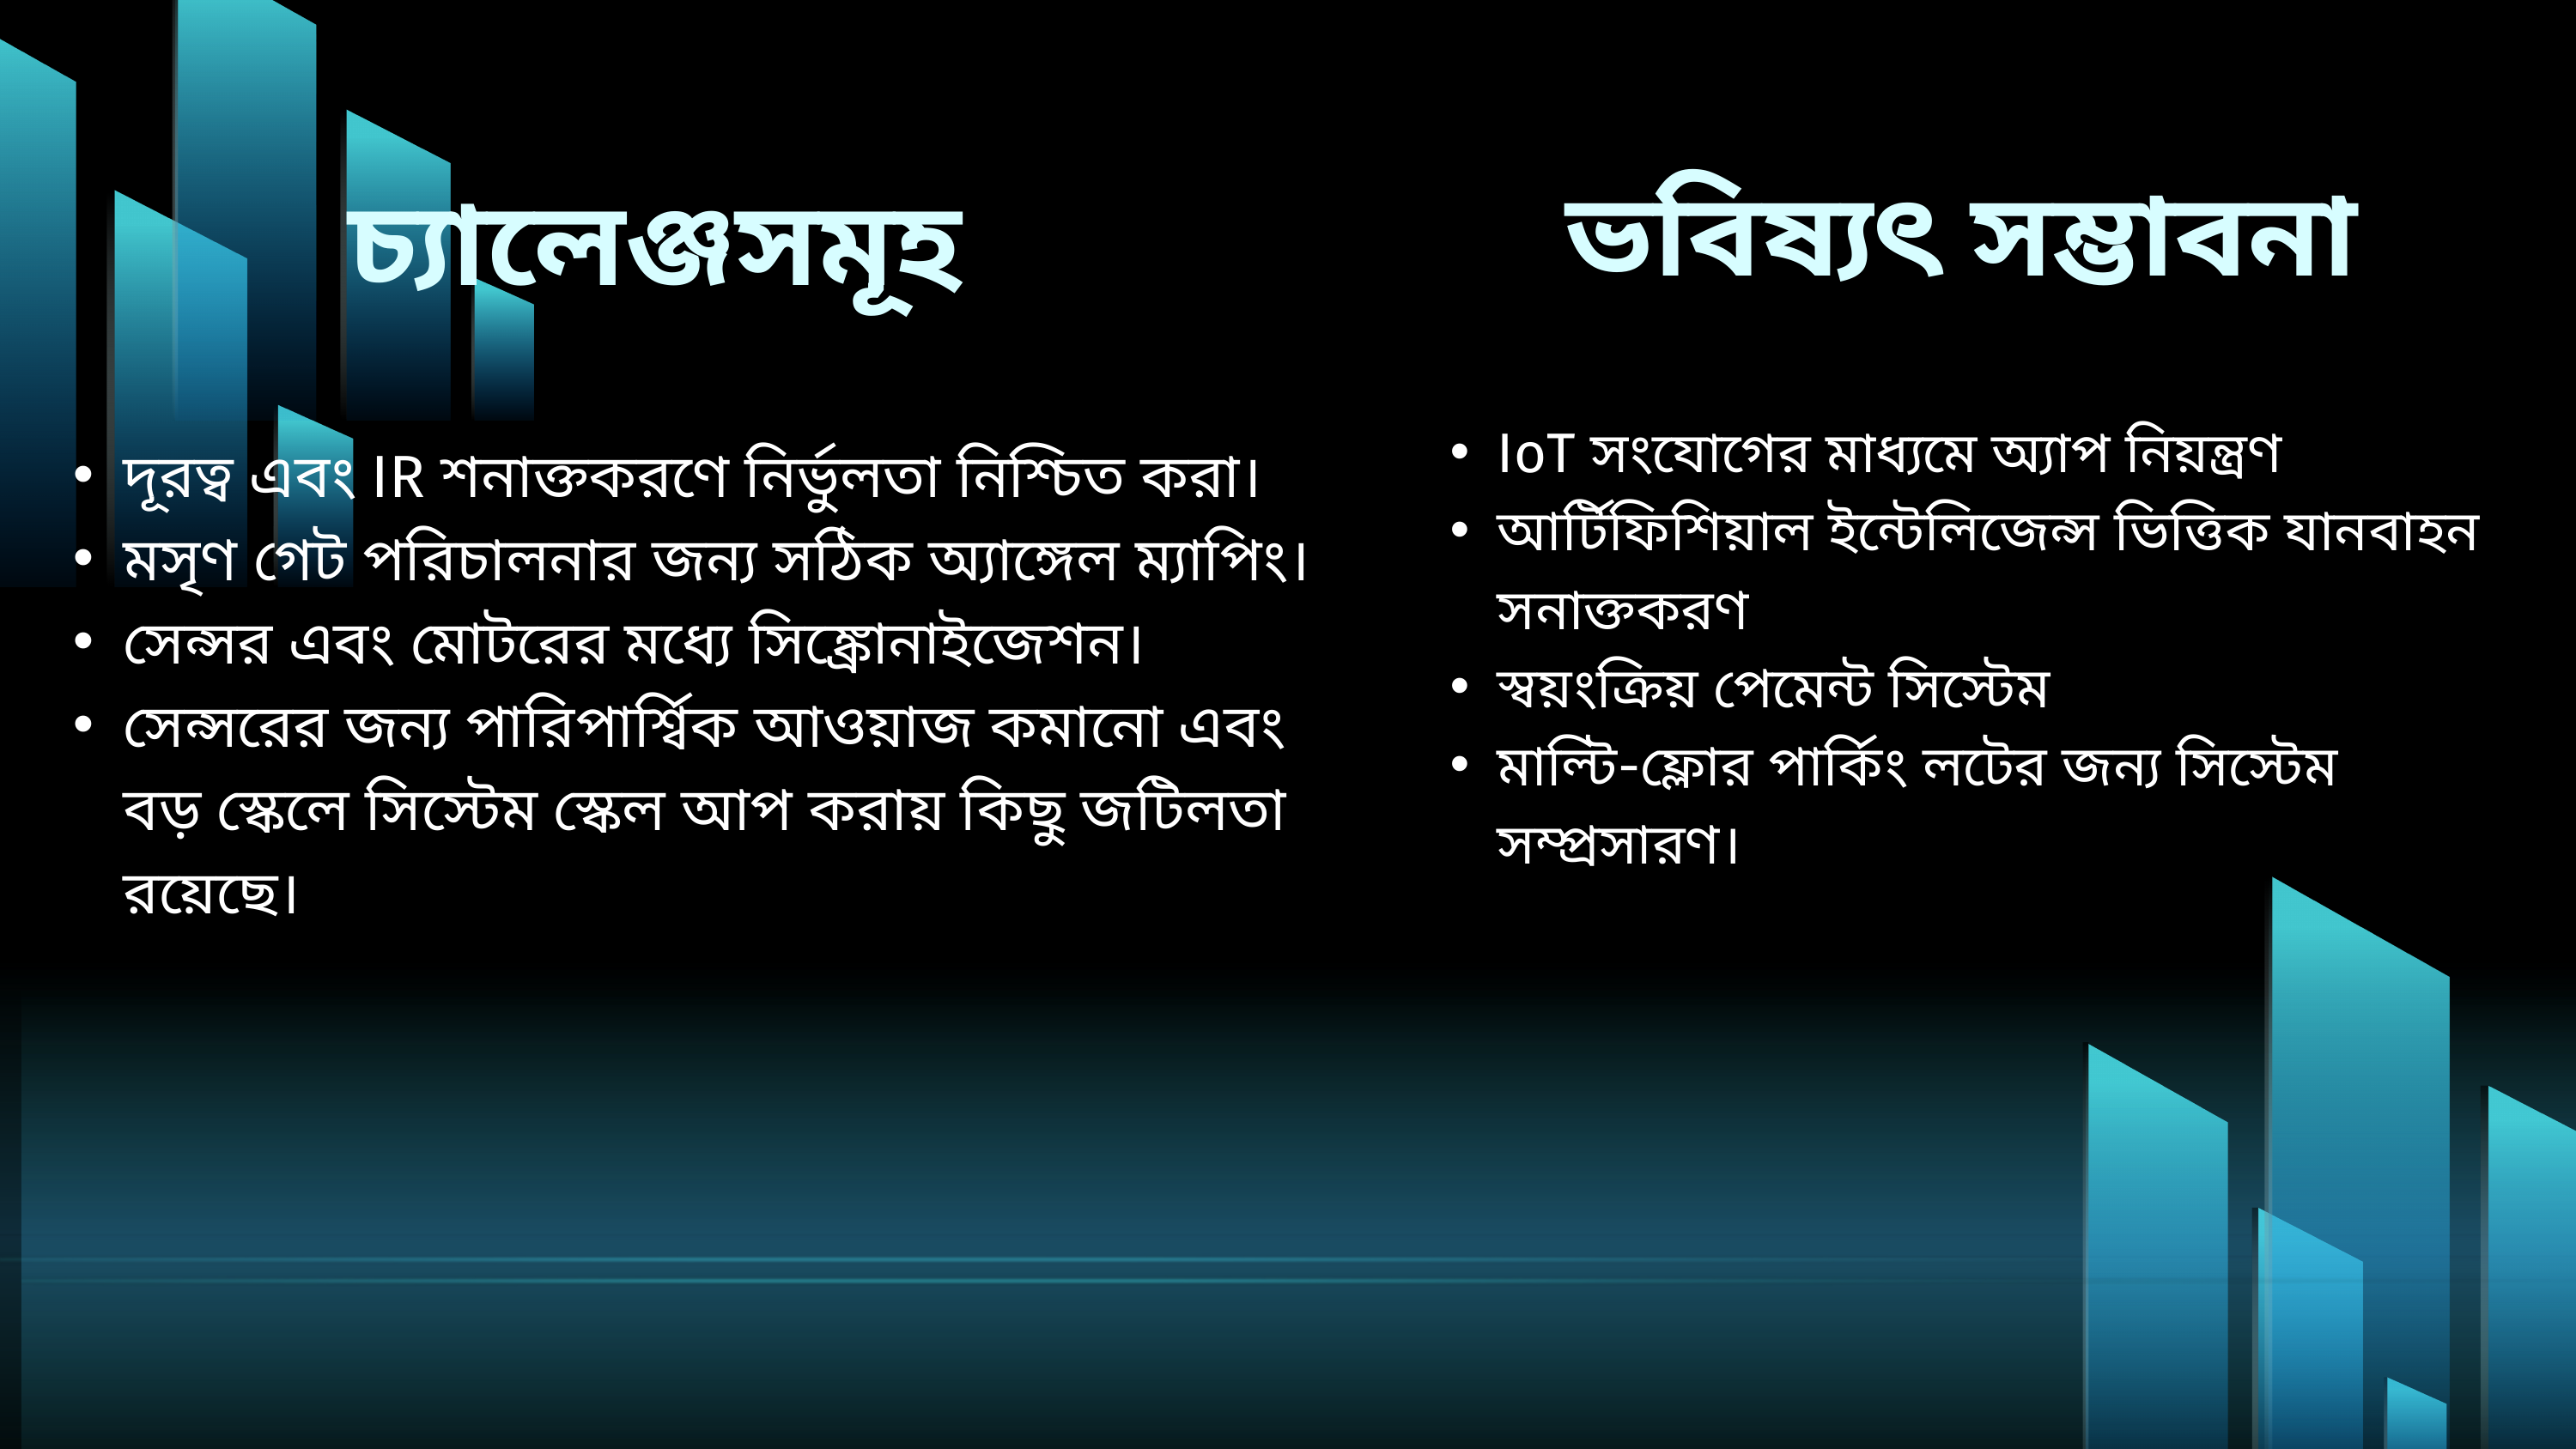

চ্যালেঞ্জসমূহ
ভবিষ্যৎ সম্ভাবনা
IoT সংযোগের মাধ্যমে অ্যাপ নিয়ন্ত্রণ
আর্টিফিশিয়াল ইন্টেলিজেন্স ভিত্তিক যানবাহন সনাক্তকরণ
স্বয়ংক্রিয় পেমেন্ট সিস্টেম
মাল্টি-ফ্লোর পার্কিং লটের জন্য সিস্টেম সম্প্রসারণ।
দূরত্ব এবং IR শনাক্তকরণে নির্ভুলতা নিশ্চিত করা।
মসৃণ গেট পরিচালনার জন্য সঠিক অ্যাঙ্গেল ম্যাপিং।
সেন্সর এবং মোটরের মধ্যে সিঙ্ক্রোনাইজেশন।
সেন্সরের জন্য পারিপার্শ্বিক আওয়াজ কমানো এবং বড় স্কেলে সিস্টেম স্কেল আপ করায় কিছু জটিলতা রয়েছে।